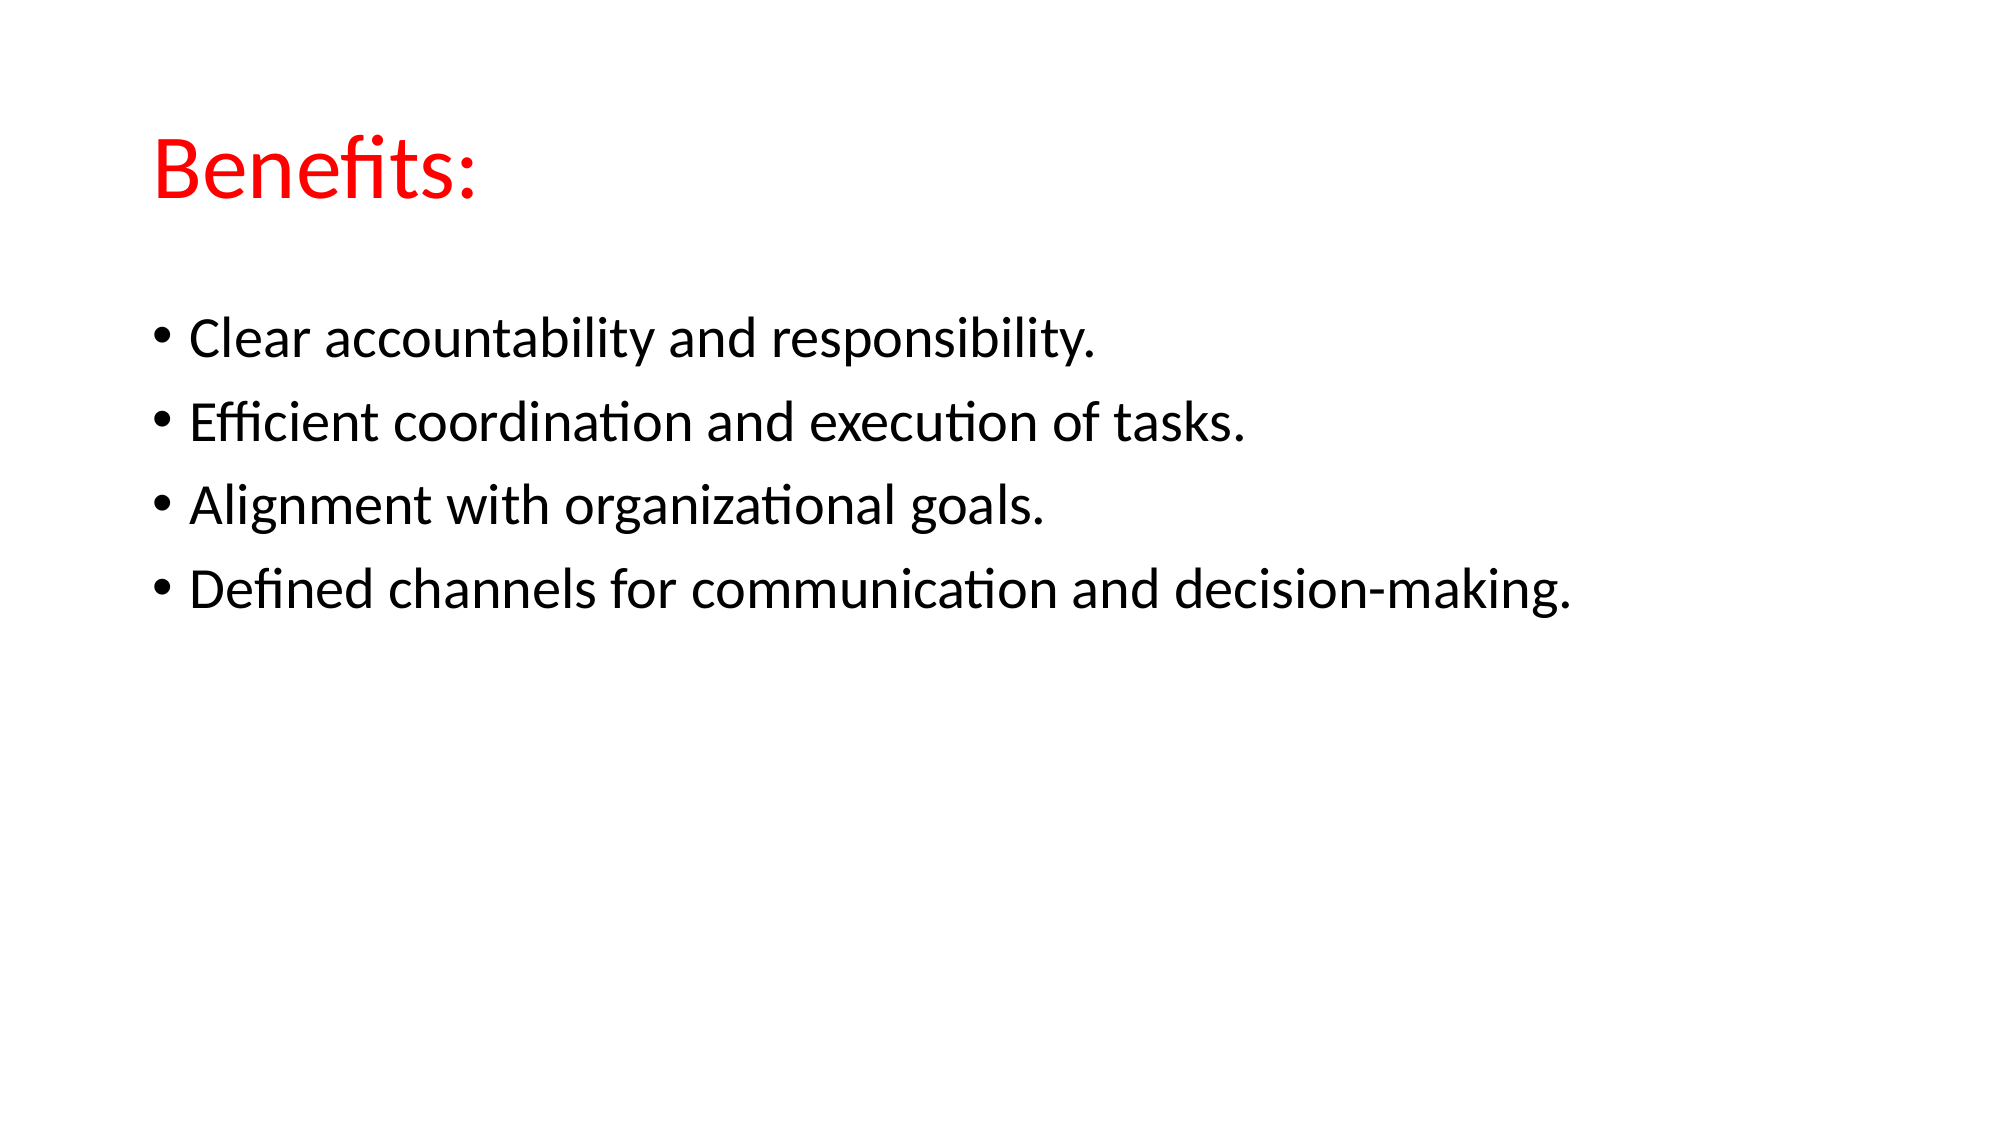

# Benefits:
Clear accountability and responsibility.
Efficient coordination and execution of tasks.
Alignment with organizational goals.
Defined channels for communication and decision-making.